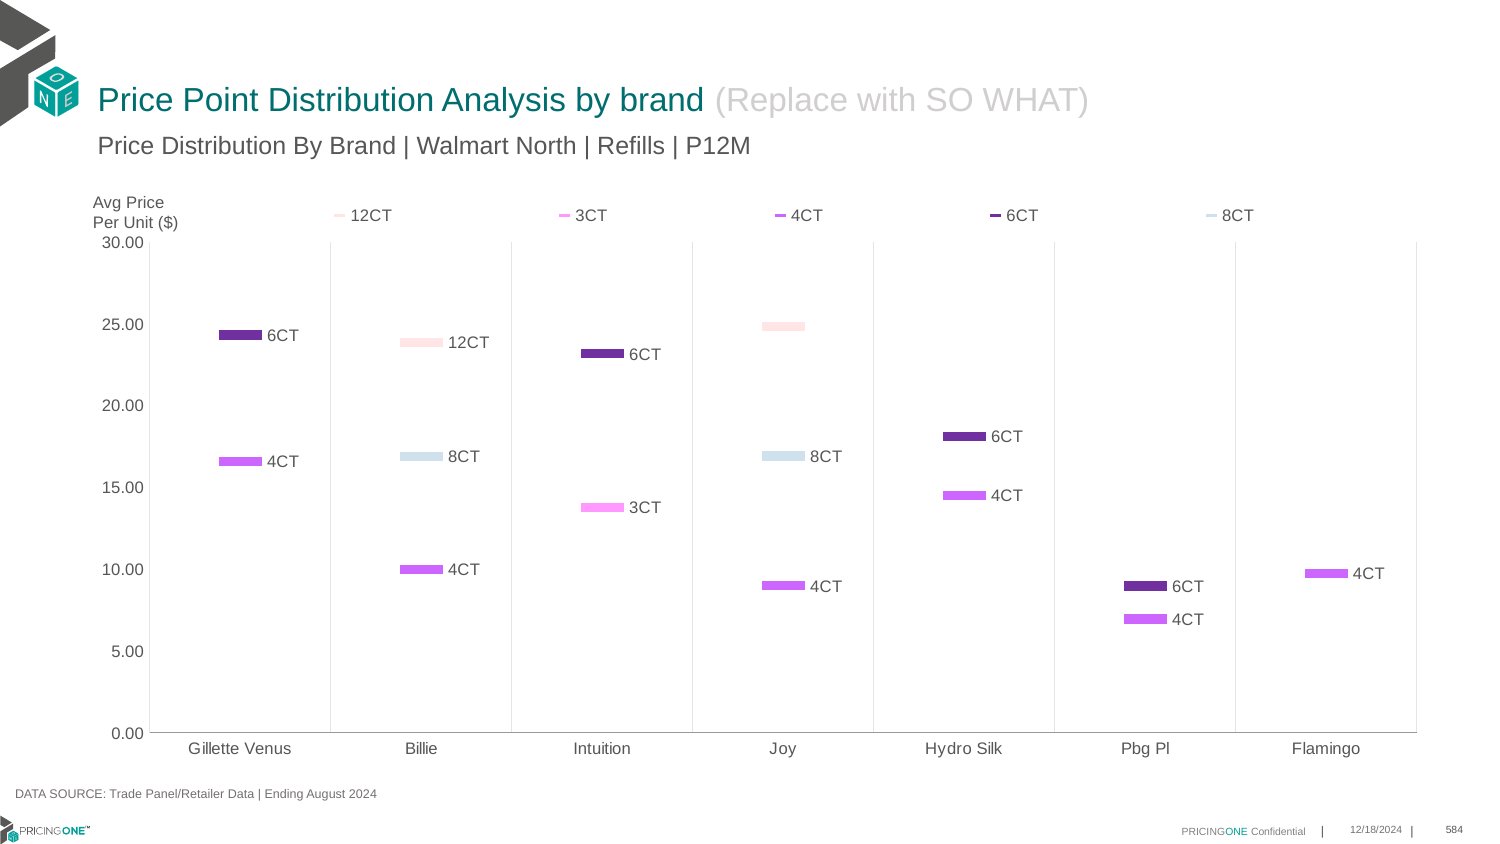

# Price Point Distribution Analysis by brand (Replace with SO WHAT)
Price Distribution By Brand | Walmart North | Refills | P12M

### Chart

| Category | 12CT | 3CT | 4CT | 6CT | 8CT |
|---|---|---|---|---|---|
| Gillette Venus | None | None | 16.581486417981008 | 24.3202814125513 | None |
| Billie | 23.854456179358902 | None | 9.97045217299879 | None | 16.879600908821494 |
| Intuition | None | 13.765919709292264 | None | 23.166583541147133 | None |
| Joy | 24.845987165597133 | None | 8.980371314895029 | None | 16.91077645758497 |
| Hydro Silk | None | None | 14.504567278757808 | 18.11481321217366 | None |
| Pbg Pl | None | None | 6.952072828315214 | 8.95973635551754 | None |
| Flamingo | None | None | 9.73132475167241 | None | None |
Avg Price
Per Unit ($)
DATA SOURCE: Trade Panel/Retailer Data | Ending August 2024
12/18/2024
584